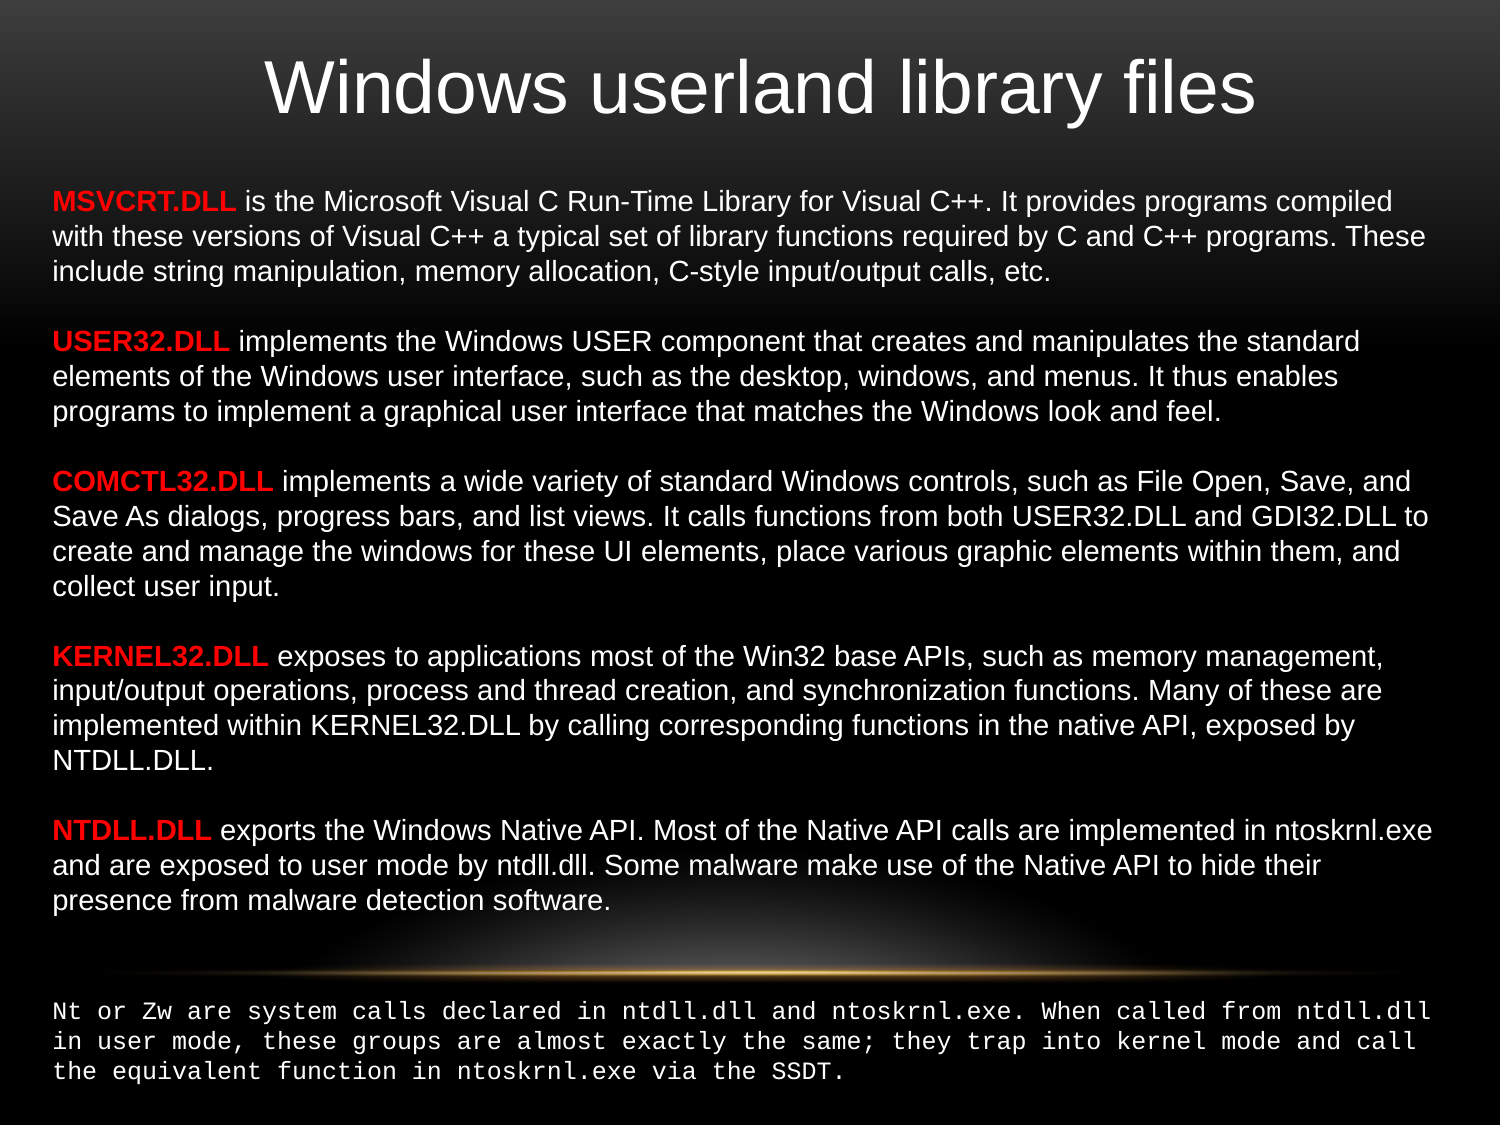

Windows userland library files
MSVCRT.DLL is the Microsoft Visual C Run-Time Library for Visual C++. It provides programs compiled with these versions of Visual C++ a typical set of library functions required by C and C++ programs. These include string manipulation, memory allocation, C-style input/output calls, etc.

USER32.DLL implements the Windows USER component that creates and manipulates the standard elements of the Windows user interface, such as the desktop, windows, and menus. It thus enables programs to implement a graphical user interface that matches the Windows look and feel.

COMCTL32.DLL implements a wide variety of standard Windows controls, such as File Open, Save, and Save As dialogs, progress bars, and list views. It calls functions from both USER32.DLL and GDI32.DLL to create and manage the windows for these UI elements, place various graphic elements within them, and collect user input.

KERNEL32.DLL exposes to applications most of the Win32 base APIs, such as memory management, input/output operations, process and thread creation, and synchronization functions. Many of these are implemented within KERNEL32.DLL by calling corresponding functions in the native API, exposed by NTDLL.DLL.

NTDLL.DLL exports the Windows Native API. Most of the Native API calls are implemented in ntoskrnl.exe and are exposed to user mode by ntdll.dll. Some malware make use of the Native API to hide their presence from malware detection software.
Nt or Zw are system calls declared in ntdll.dll and ntoskrnl.exe. When called from ntdll.dll in user mode, these groups are almost exactly the same; they trap into kernel mode and call the equivalent function in ntoskrnl.exe via the SSDT.